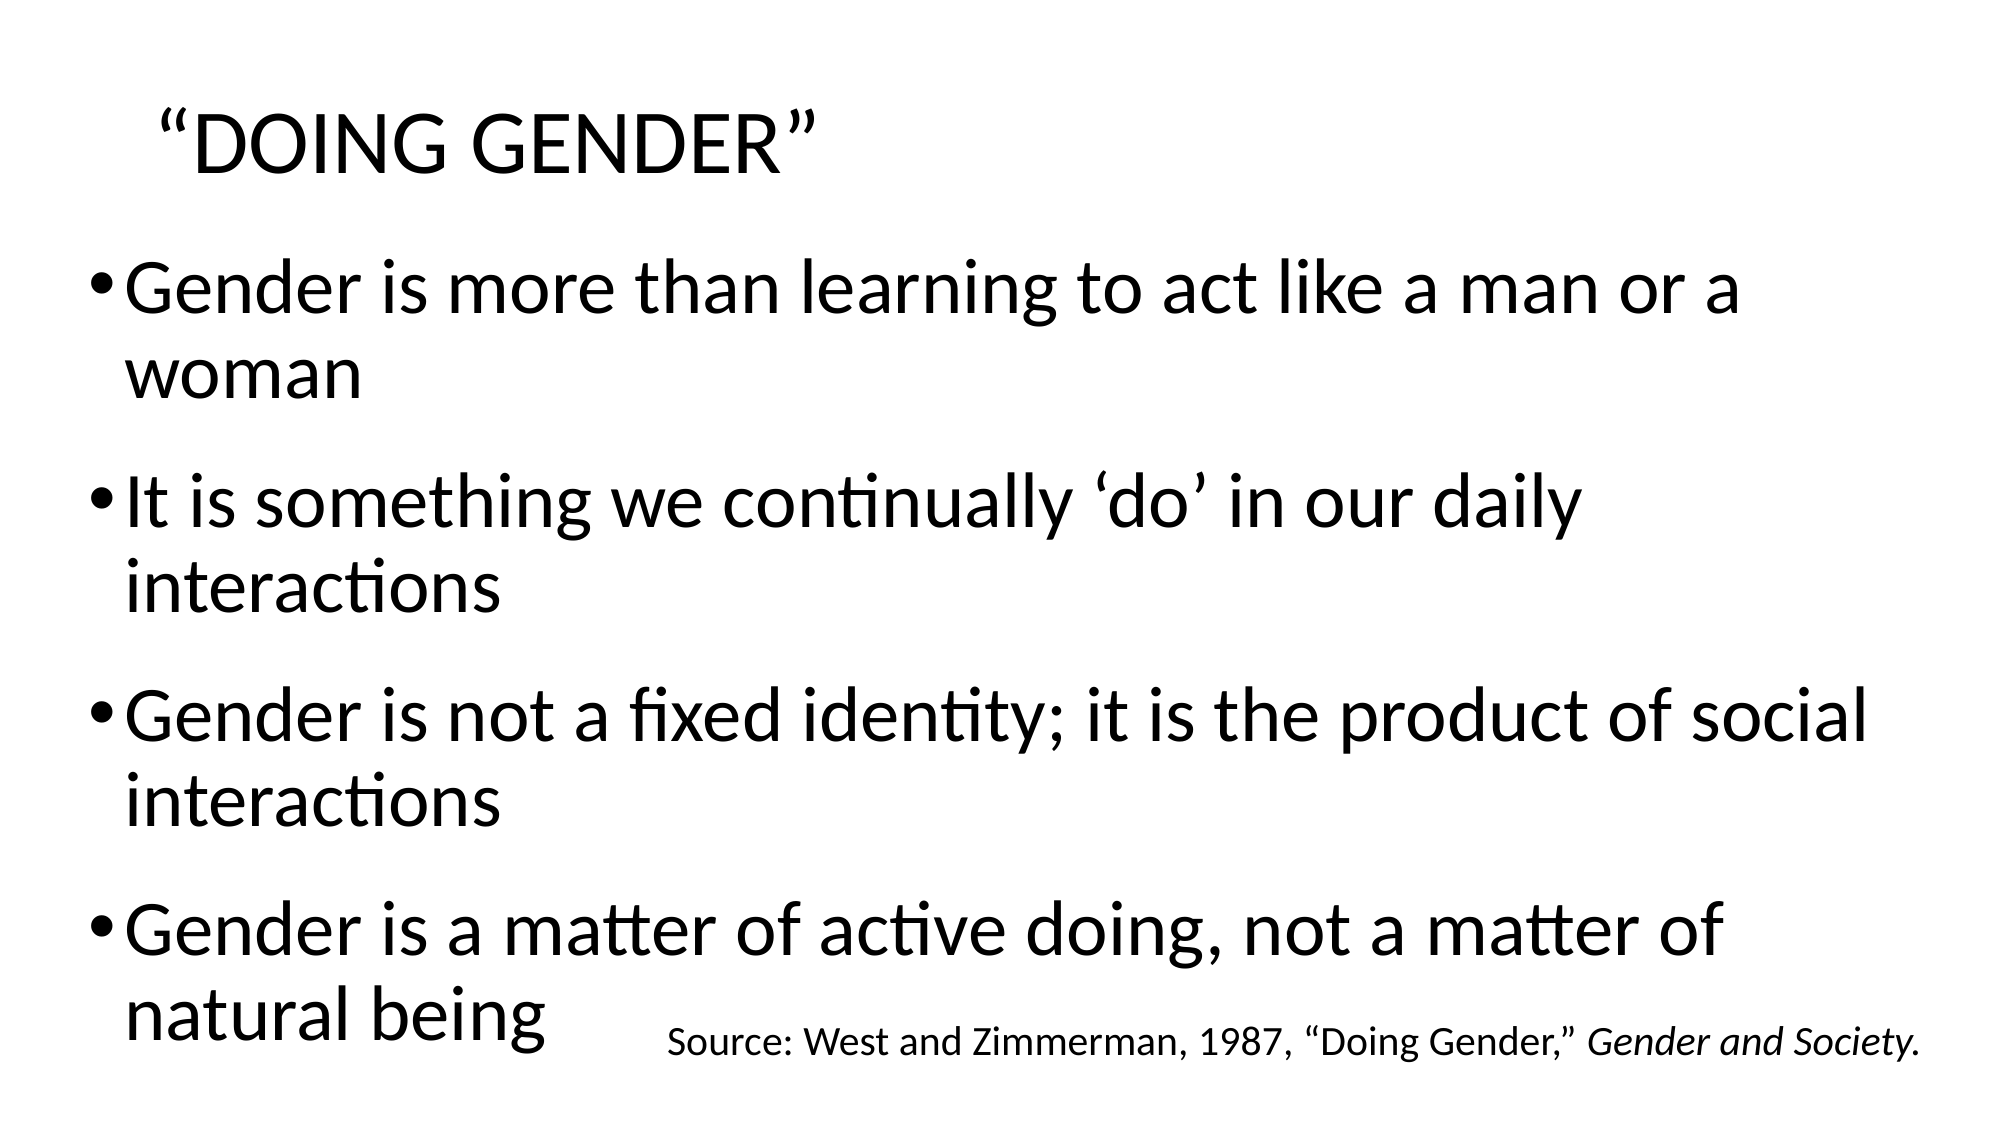

# “DOING GENDER”
Gender is more than learning to act like a man or a woman
It is something we continually ‘do’ in our daily interactions
Gender is not a fixed identity; it is the product of social interactions
Gender is a matter of active doing, not a matter of natural being

Source: West and Zimmerman, 1987, “Doing Gender,” Gender and Society.